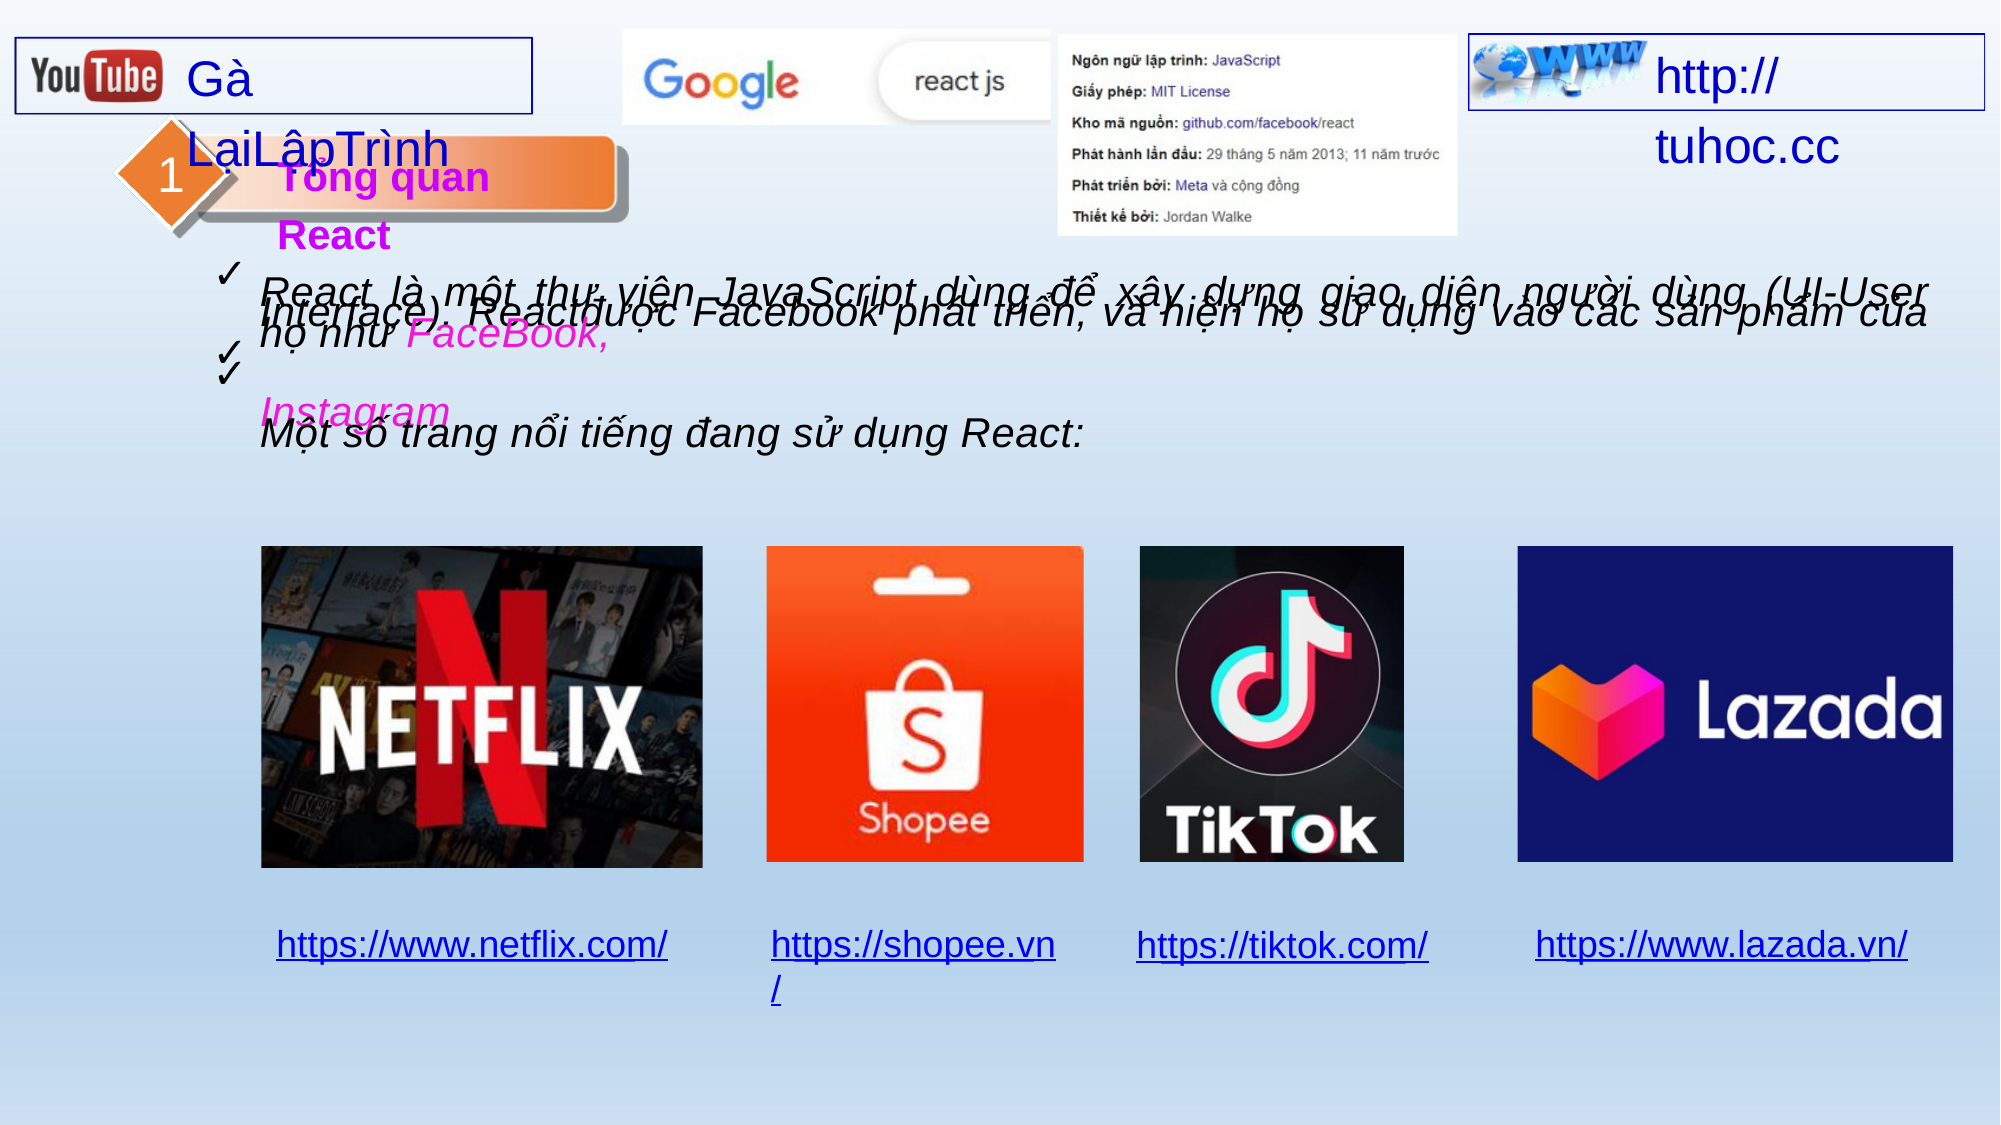

http:// tuhoc.cc

Gà LạiLậpTrình

1
Tổng quan React

✓
✓
✓
React là một thư viện JavaScript dùng để xây dựng giao diện người dùng (UI-User Interface). Reactđược Facebook phát triển, và hiện họ sử dụng vào các sản phẩm của họ như FaceBook,
Instagram
Một số trang nổi tiếng đang sử dụng React:

https://www.netflix.com/
https://shopee.vn/
https://www.lazada.vn/
https://tiktok.com/